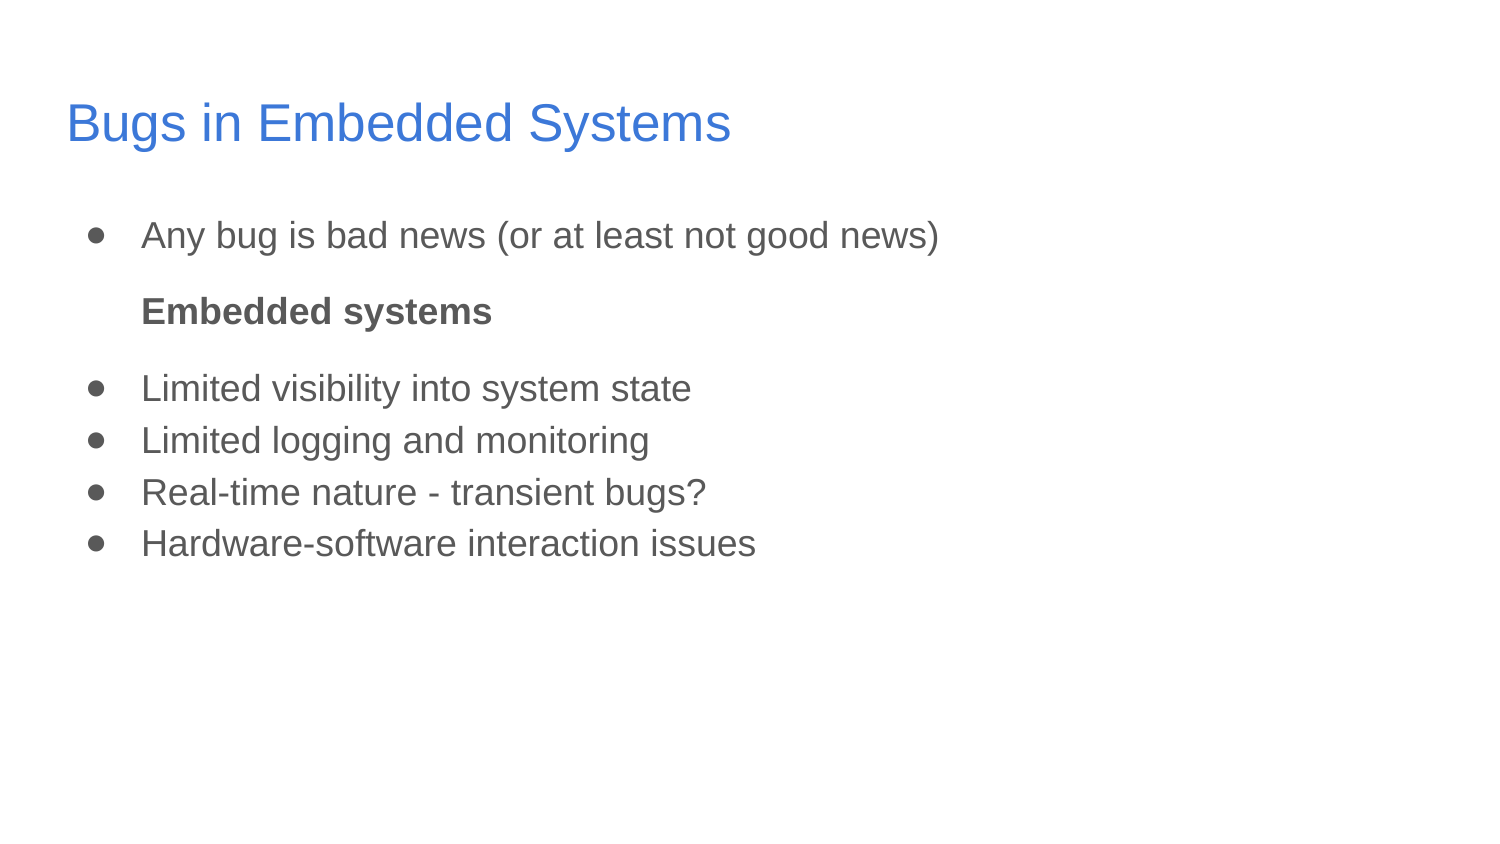

# Bugs in Embedded Systems
Any bug is bad news (or at least not good news)
Embedded systems
Limited visibility into system state
Limited logging and monitoring
Real-time nature - transient bugs?
Hardware-software interaction issues